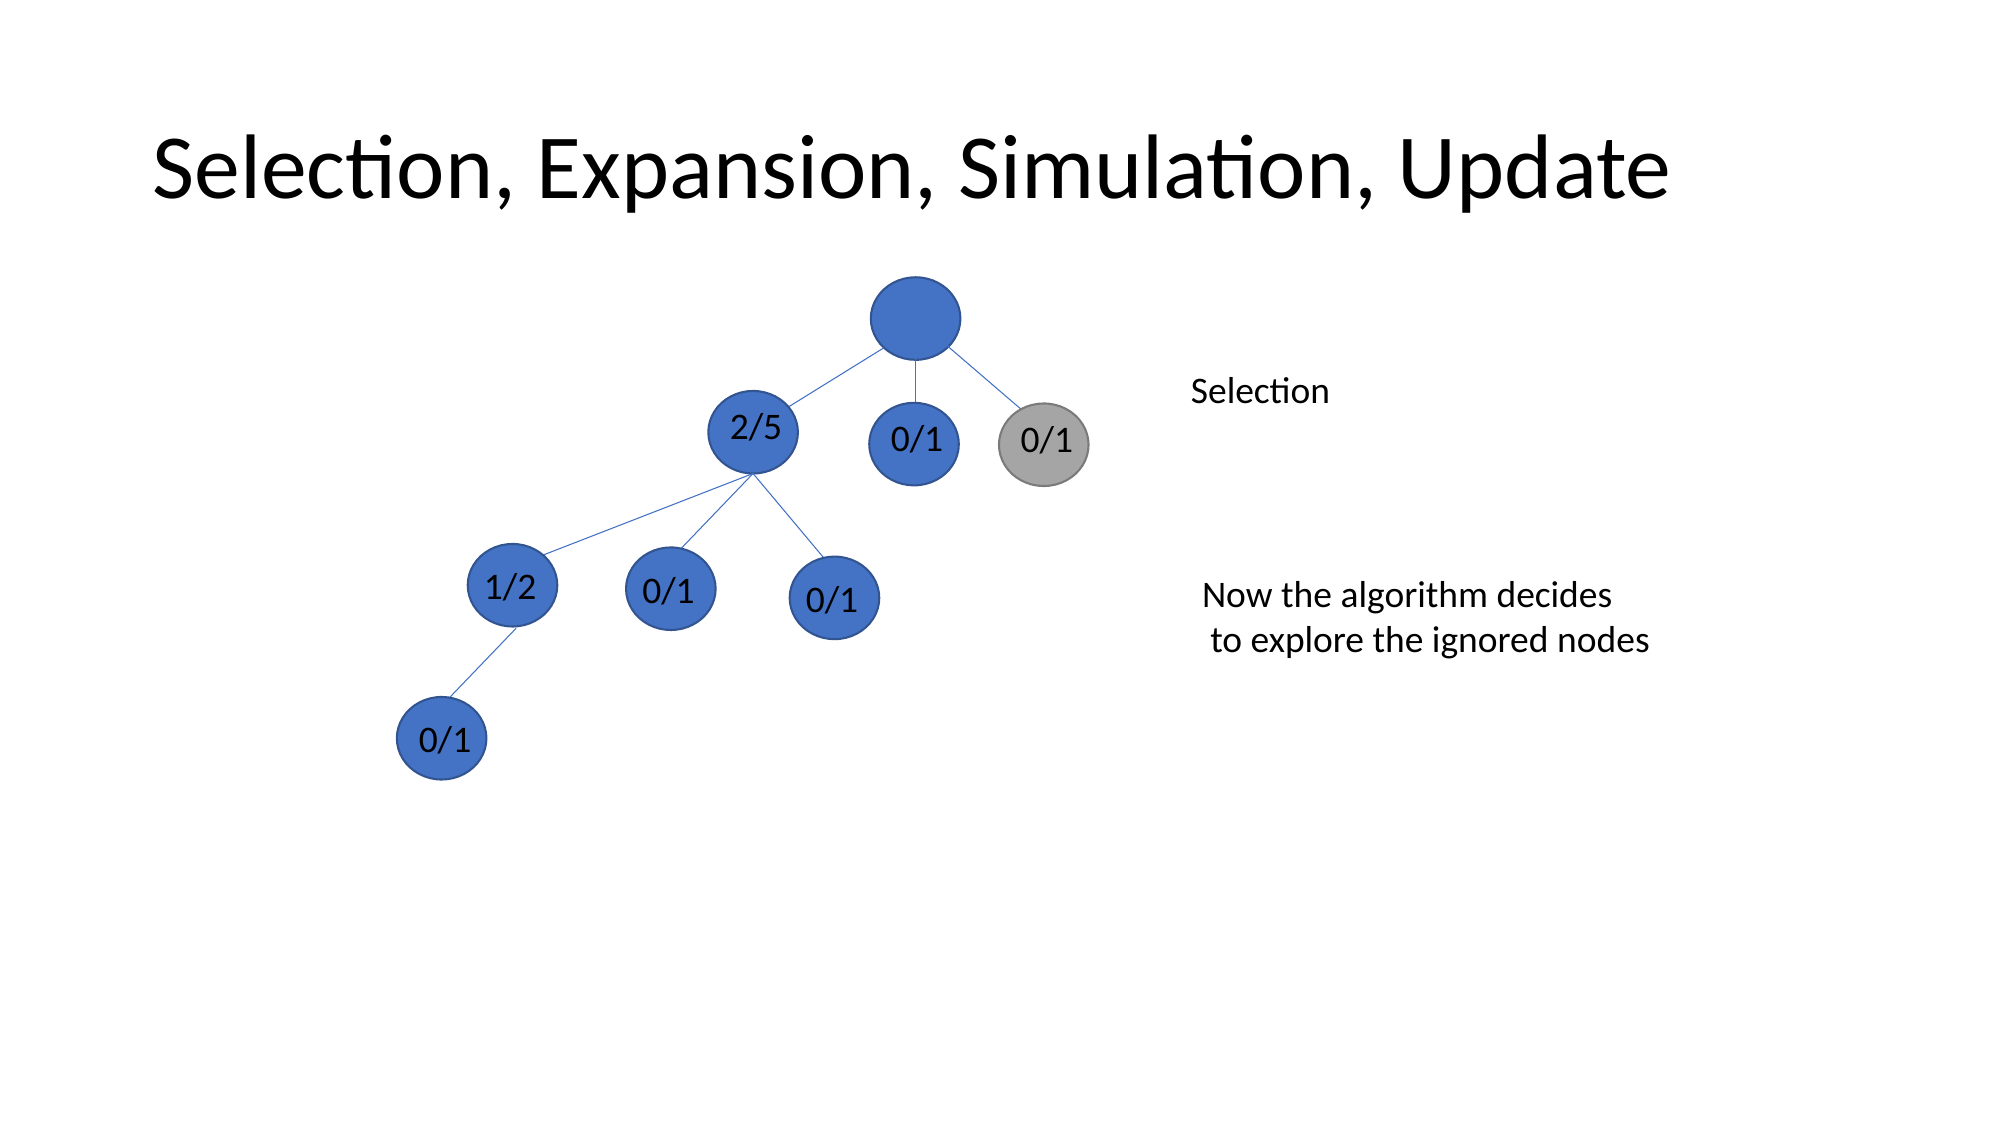

# Selection, Expansion, Simulation, Update

Selection

2/5

0/1
0/1

1/2

0/1
Now the algorithm decides
 to explore the ignored nodes
0/1

0/1